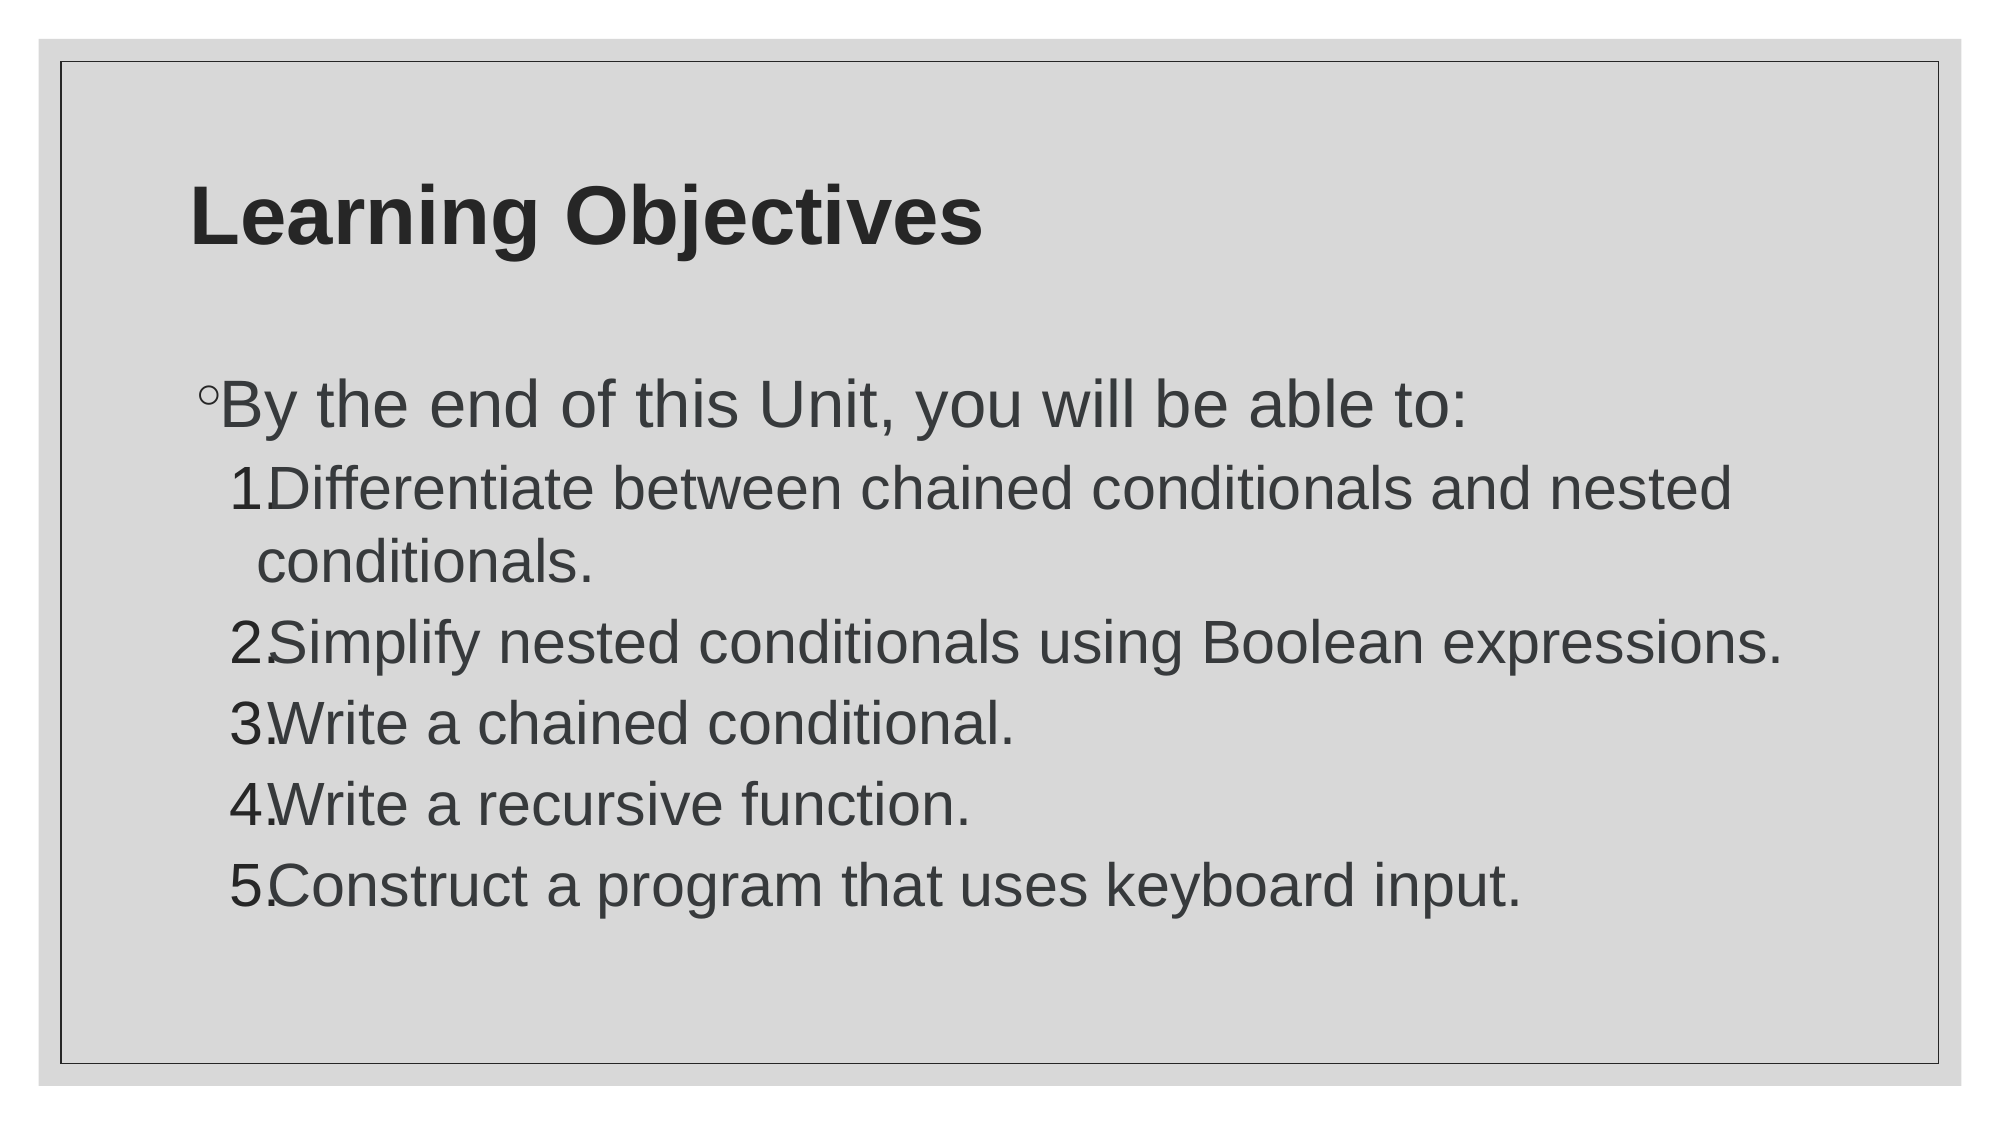

# Learning Objectives
By the end of this Unit, you will be able to:
Differentiate between chained conditionals and nested conditionals.
Simplify nested conditionals using Boolean expressions.
Write a chained conditional.
Write a recursive function.
Construct a program that uses keyboard input.